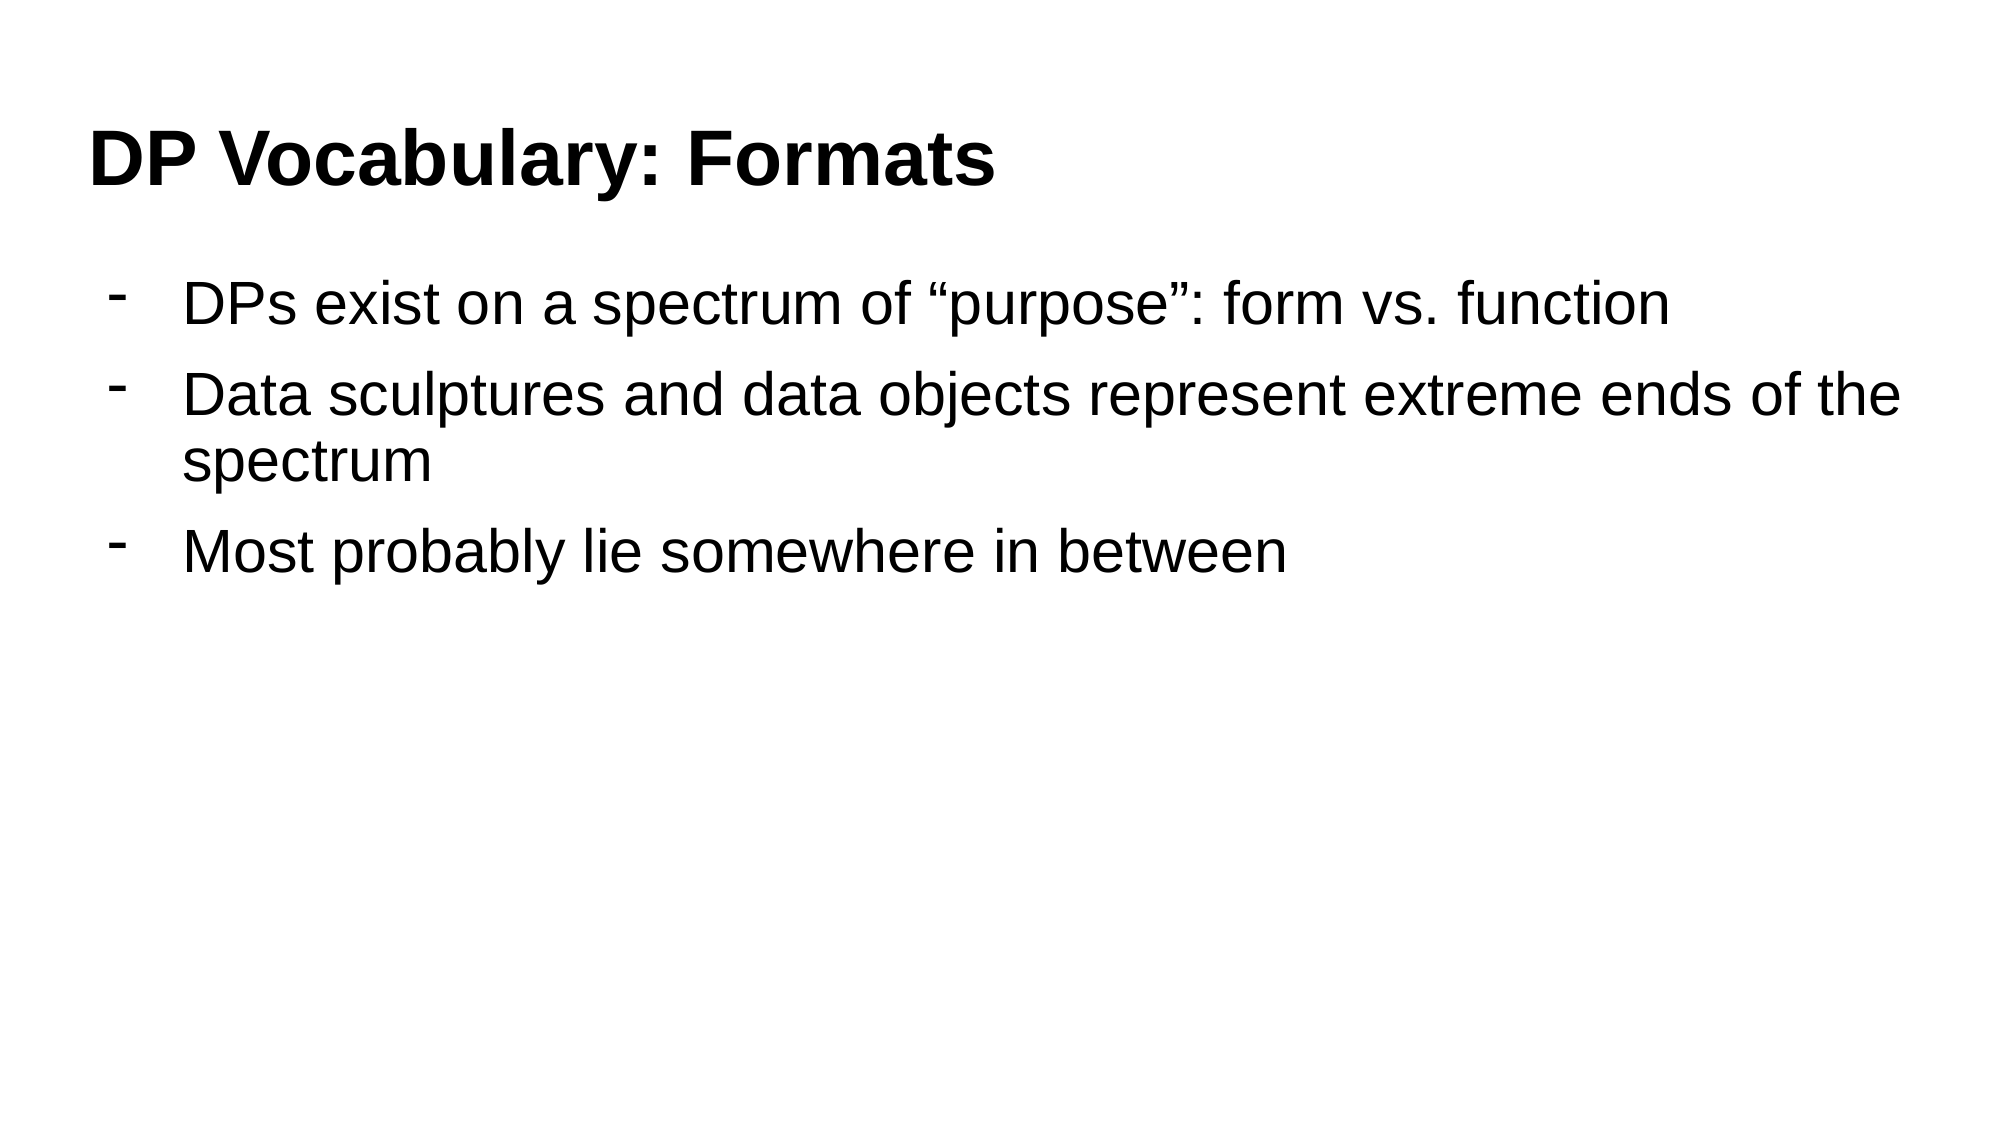

# DP Vocabulary: Formats
DPs exist on a spectrum of “purpose”: form vs. function
Data sculptures and data objects represent extreme ends of the spectrum
Most probably lie somewhere in between